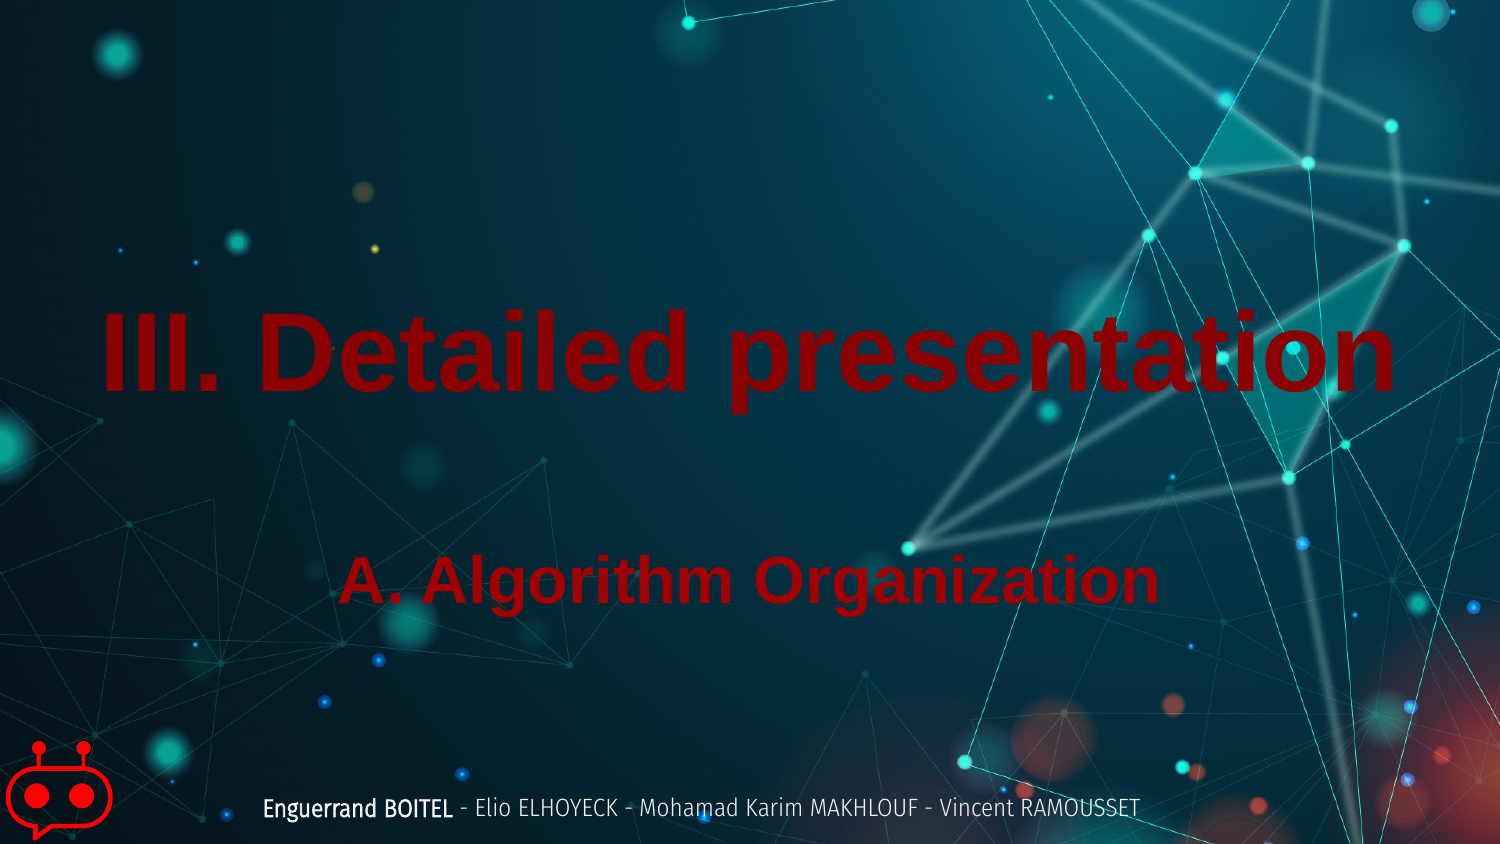

III. Detailed presentation
A. Algorithm Organization
Enguerrand BOITEL - Elio ELHOYECK - Mohamad Karim MAKHLOUF - Vincent RAMOUSSET